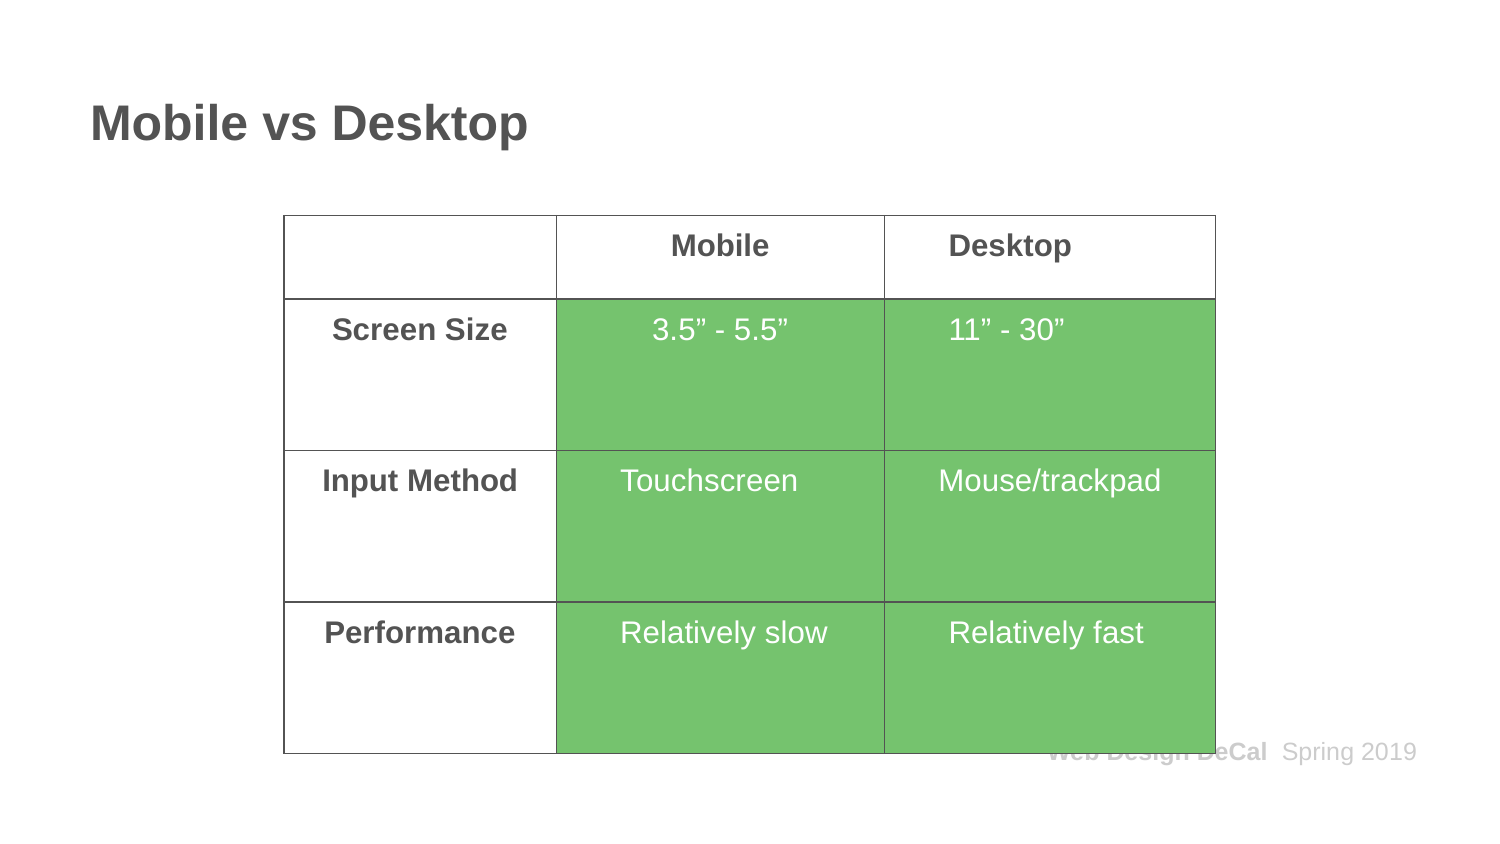

# Mobile vs Desktop
|  | Mobile | Desktop |
| --- | --- | --- |
| Screen Size | 3.5” - 5.5” | 11” - 30” |
| Input Method | Touchscreen | Mouse/trackpad |
| Performance | Relatively slow | Relatively fast |